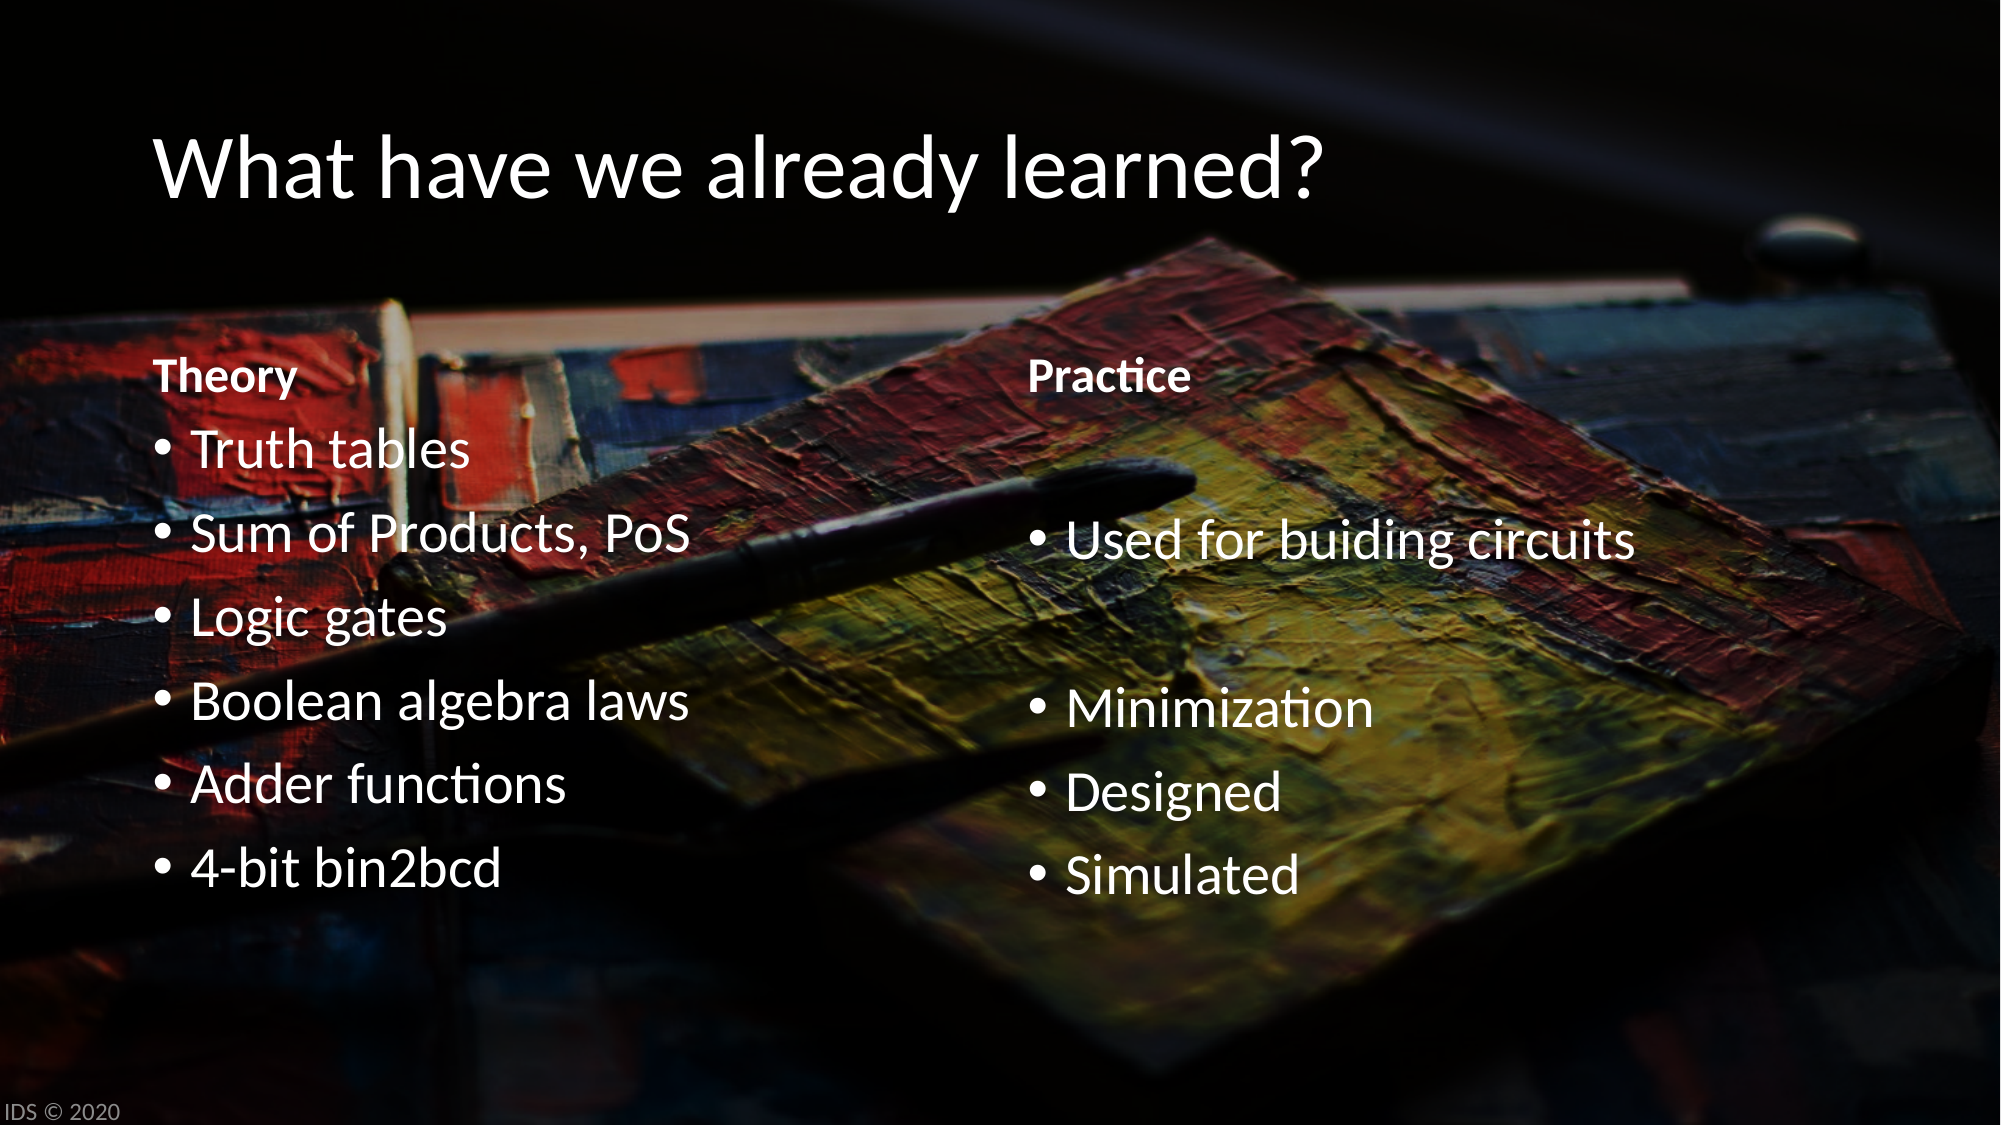

# What have we already learned?
Theory
Practice
Truth tables
Sum of Products, PoS
Logic gates
Boolean algebra laws
Adder functions
4-bit bin2bcd

Used for buiding circuits

Minimization
Designed
Simulated

IDS © 2020